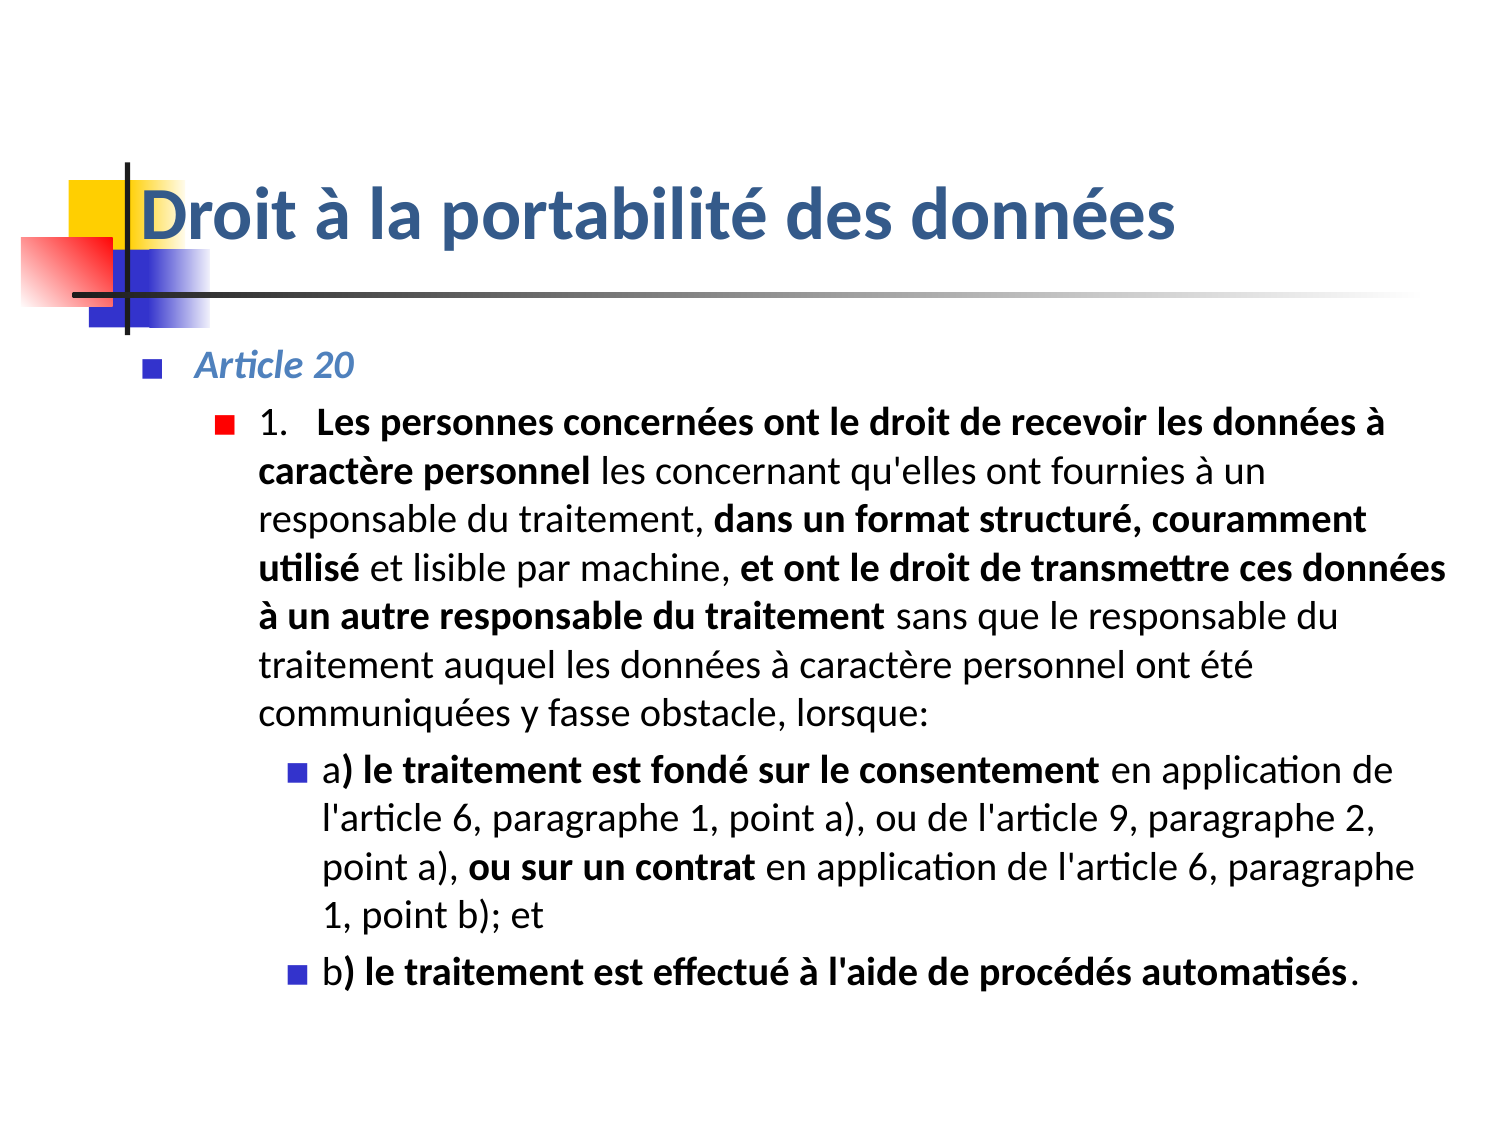

# Droit à la portabilité des données
Article 20
1.   Les personnes concernées ont le droit de recevoir les données à caractère personnel les concernant qu'elles ont fournies à un responsable du traitement, dans un format structuré, couramment utilisé et lisible par machine, et ont le droit de transmettre ces données à un autre responsable du traitement sans que le responsable du traitement auquel les données à caractère personnel ont été communiquées y fasse obstacle, lorsque:
a) le traitement est fondé sur le consentement en application de l'article 6, paragraphe 1, point a), ou de l'article 9, paragraphe 2, point a), ou sur un contrat en application de l'article 6, paragraphe 1, point b); et
b) le traitement est effectué à l'aide de procédés automatisés.